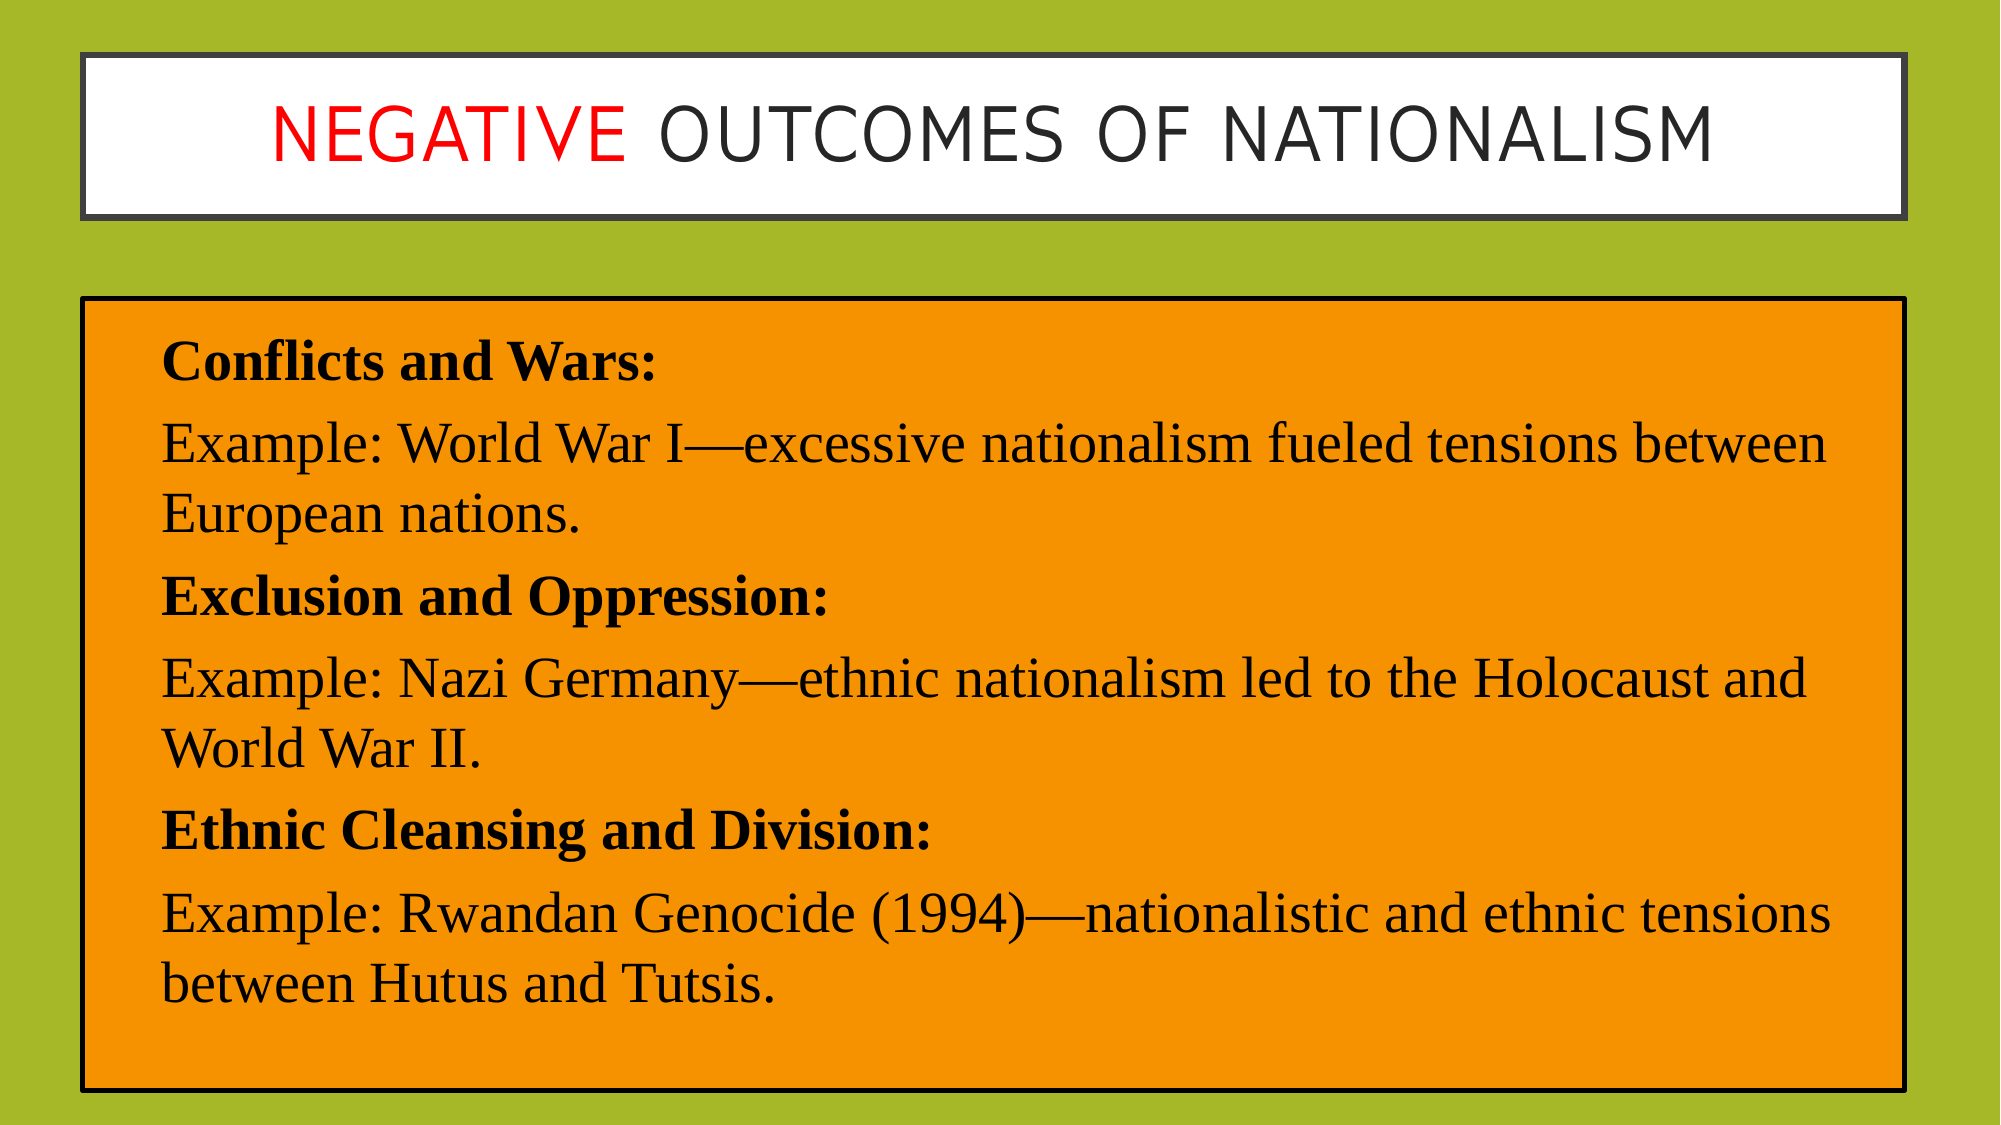

# Negative Outcomes of Nationalism

Conflicts and Wars:
Example: World War I—excessive nationalism fueled tensions between European nations.
Exclusion and Oppression:
Example: Nazi Germany—ethnic nationalism led to the Holocaust and World War II.
Ethnic Cleansing and Division:
Example: Rwandan Genocide (1994)—nationalistic and ethnic tensions between Hutus and Tutsis.